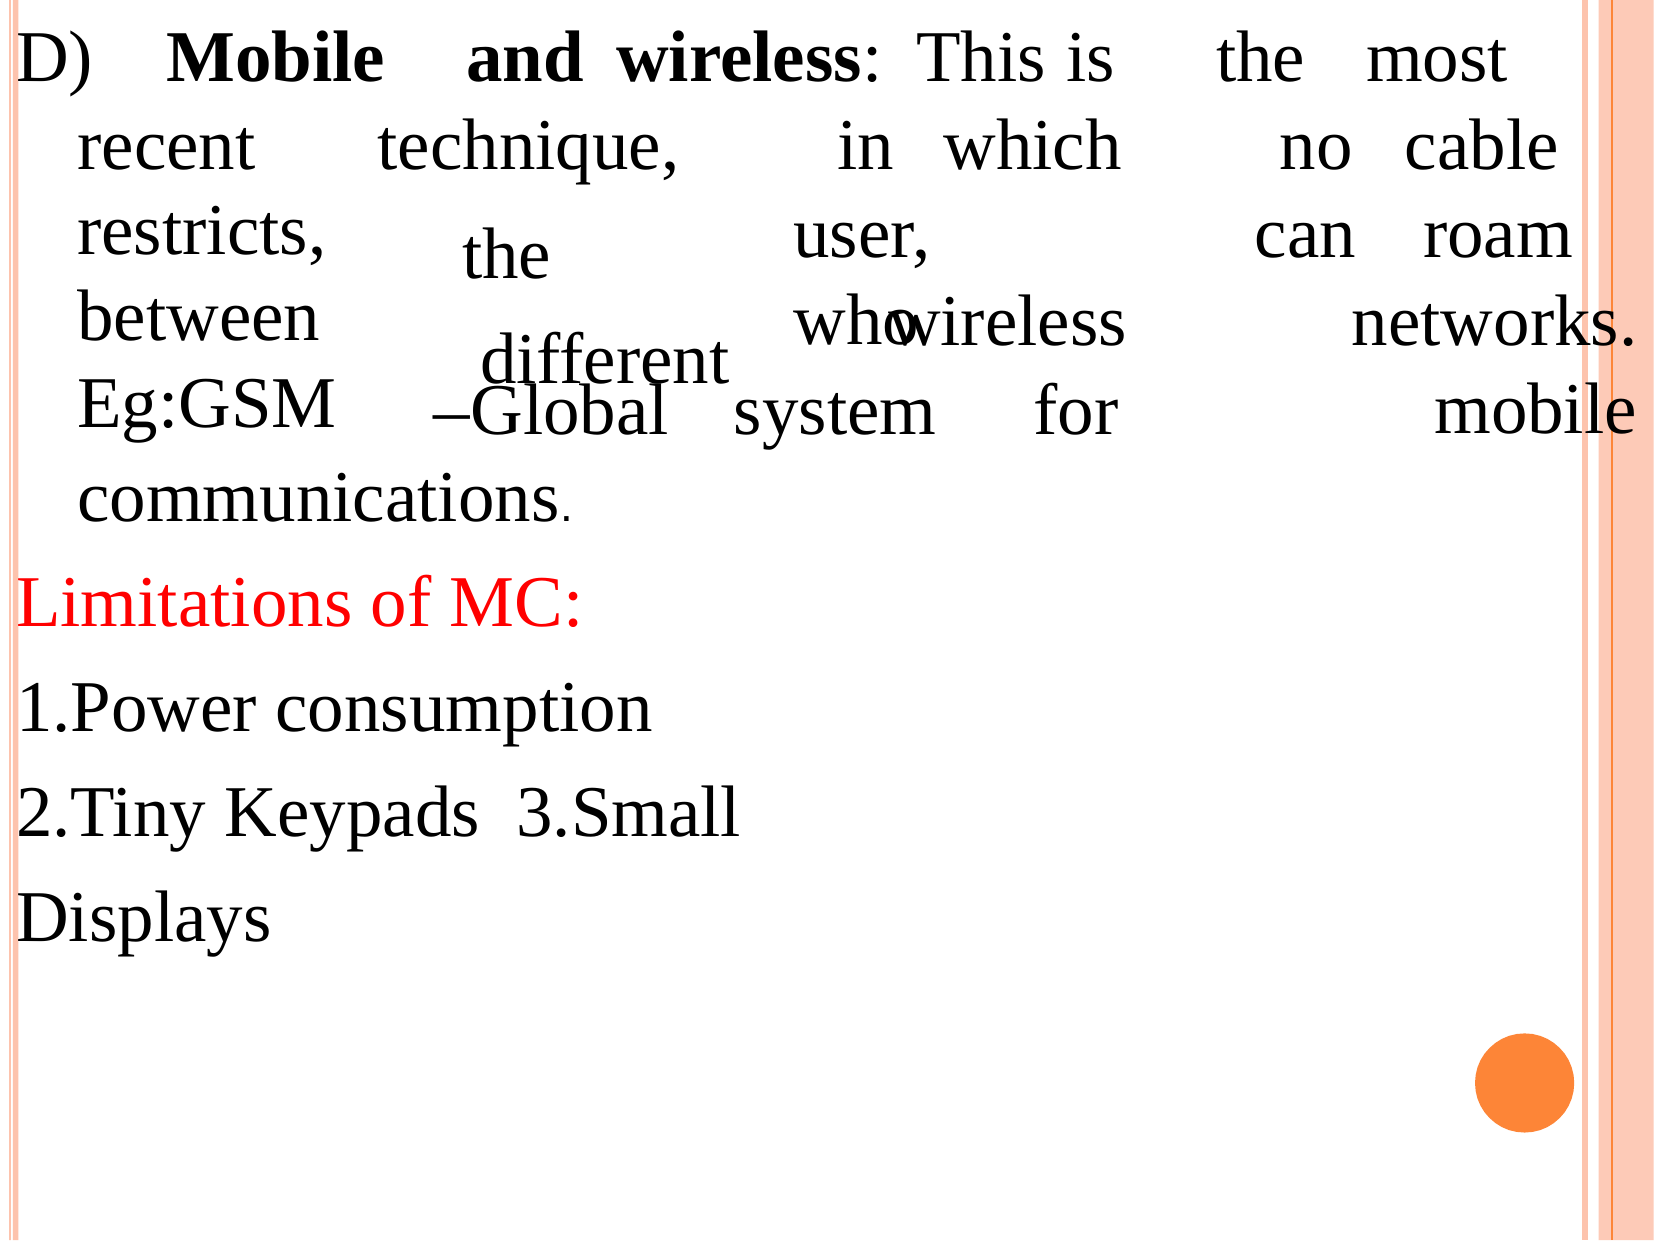

D)	Mobile	and	wireless:	This	is	the	most
recent	technique,
in	which  user,		who
no	cable  can	 roam
restricts,  between  Eg:GSM
the  different
wireless
networks.
mobile
–Global	system	for
communications.  Limitations of MC:  1.Power consumption  2.Tiny Keypads  3.Small Displays